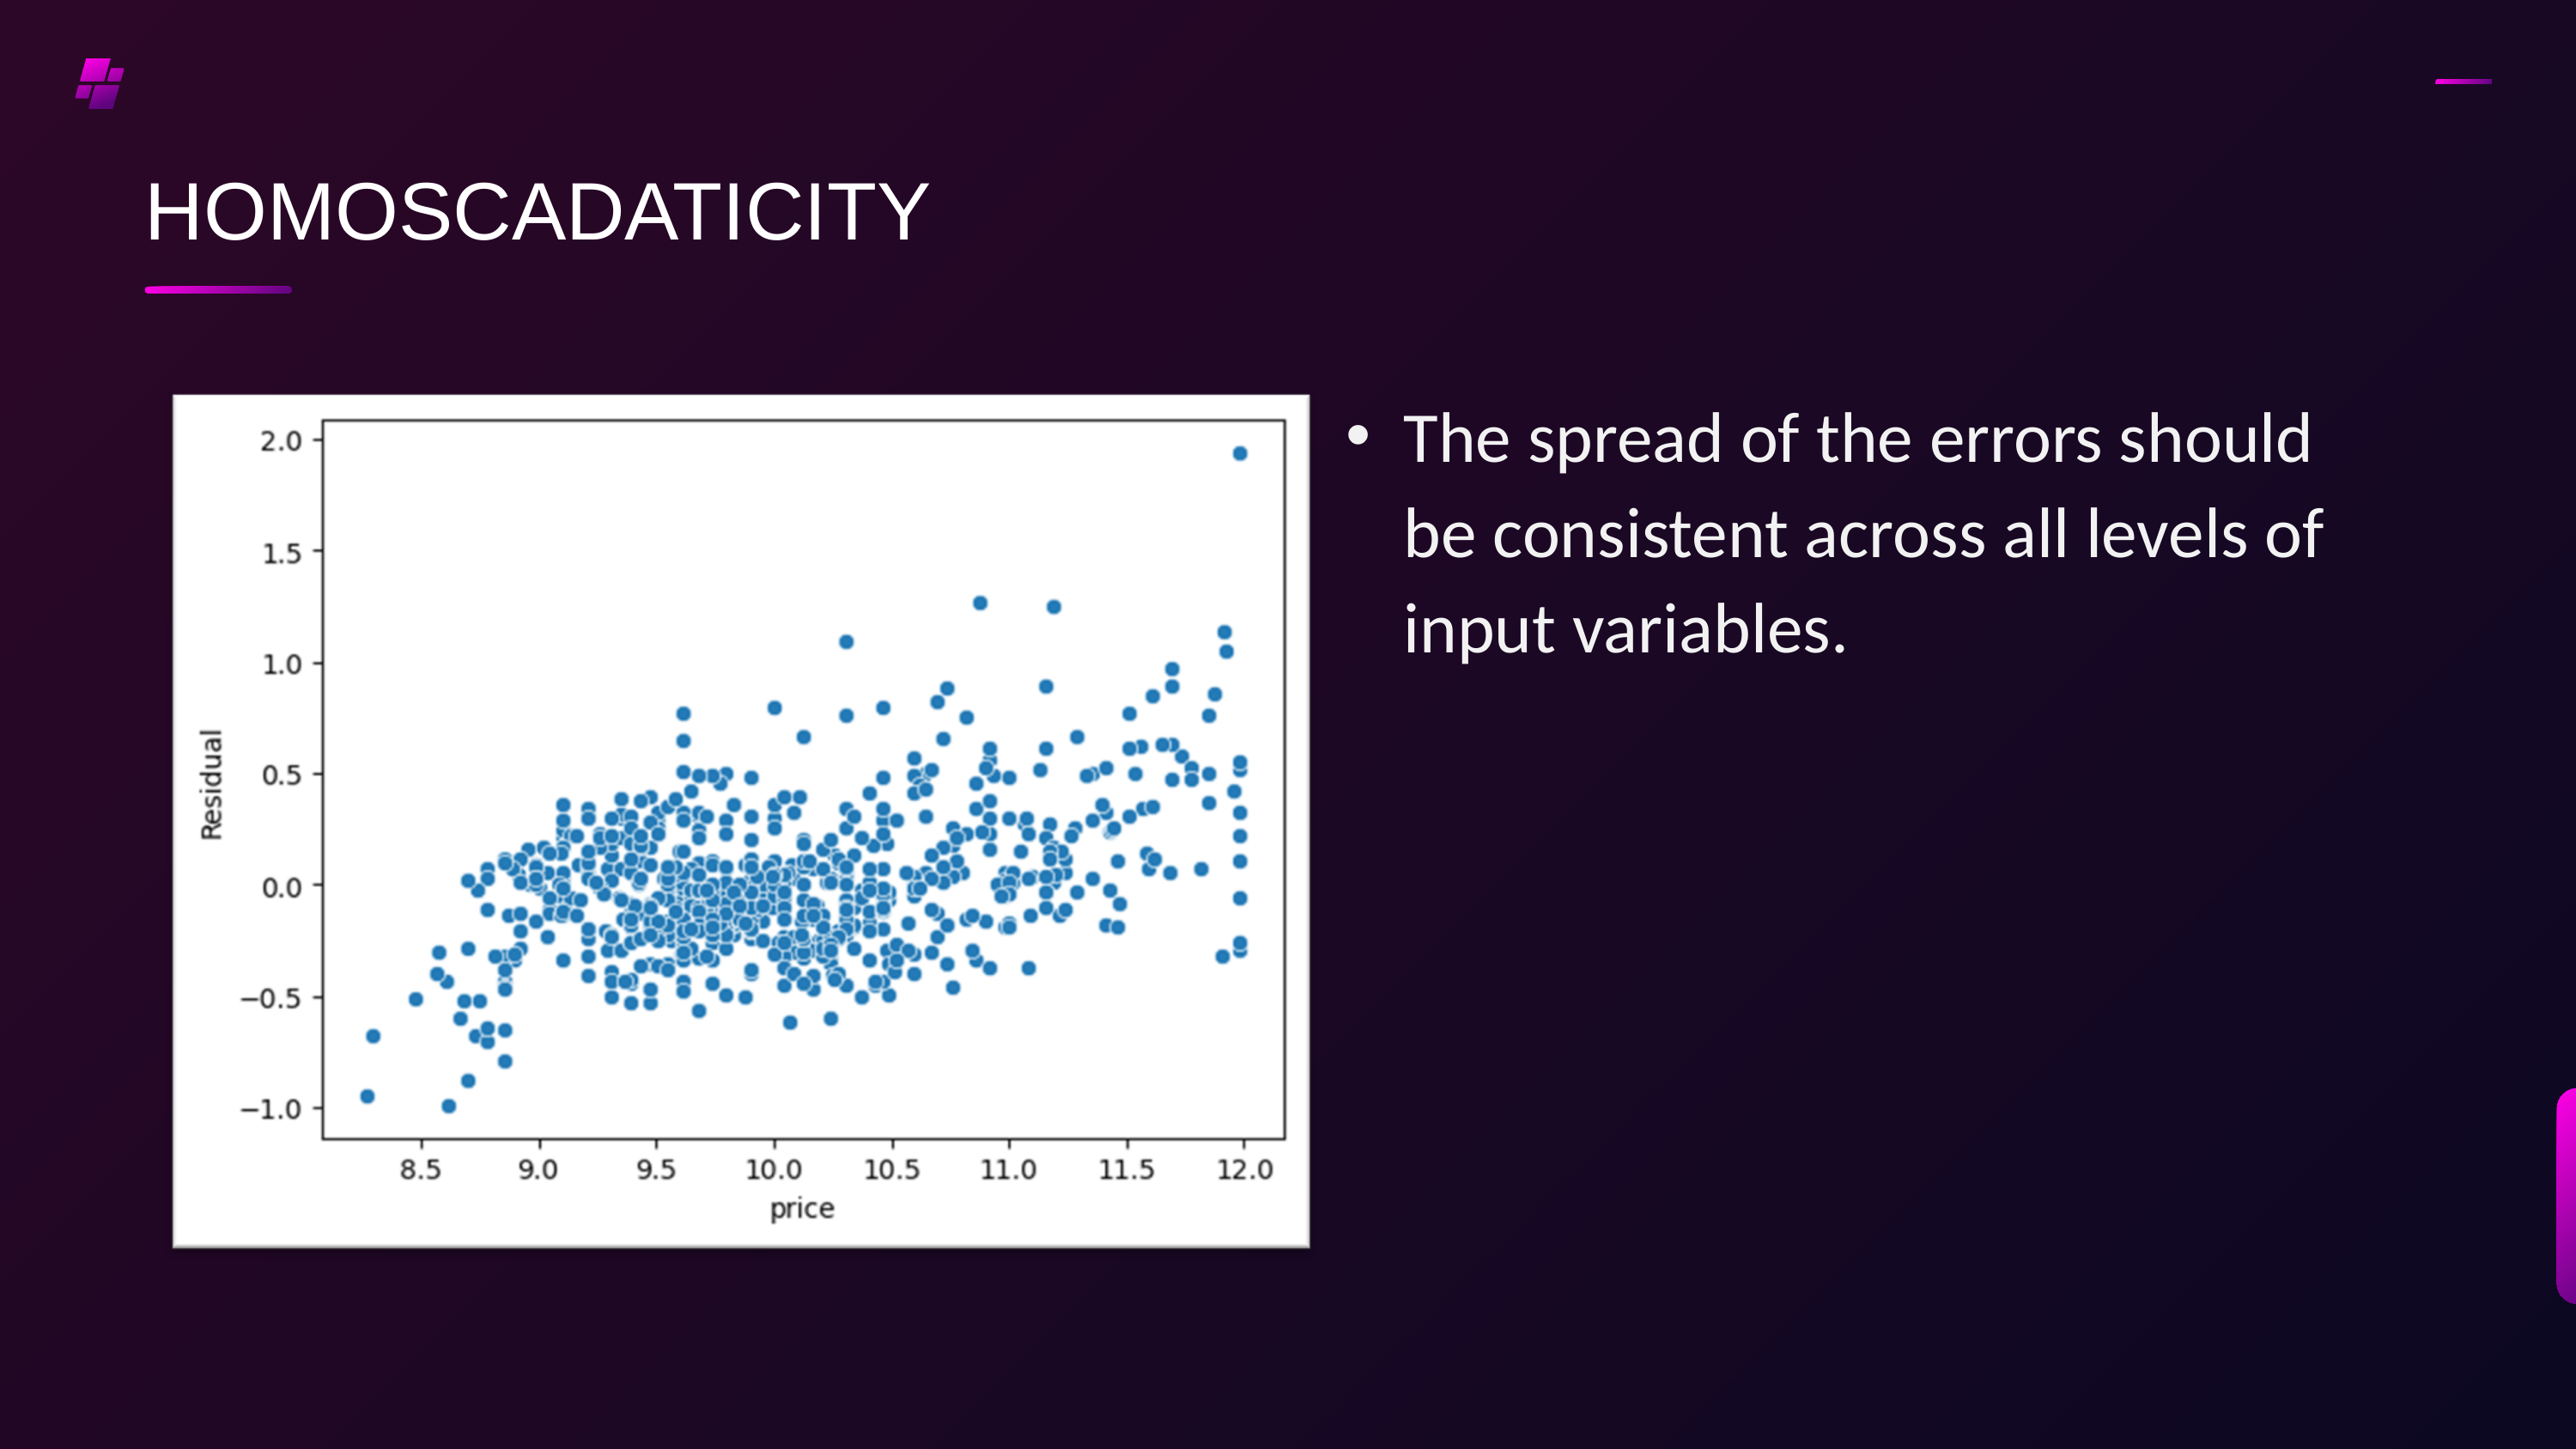

HOMOSCADATICITY

The spread of the errors should be consistent across all levels of input variables.